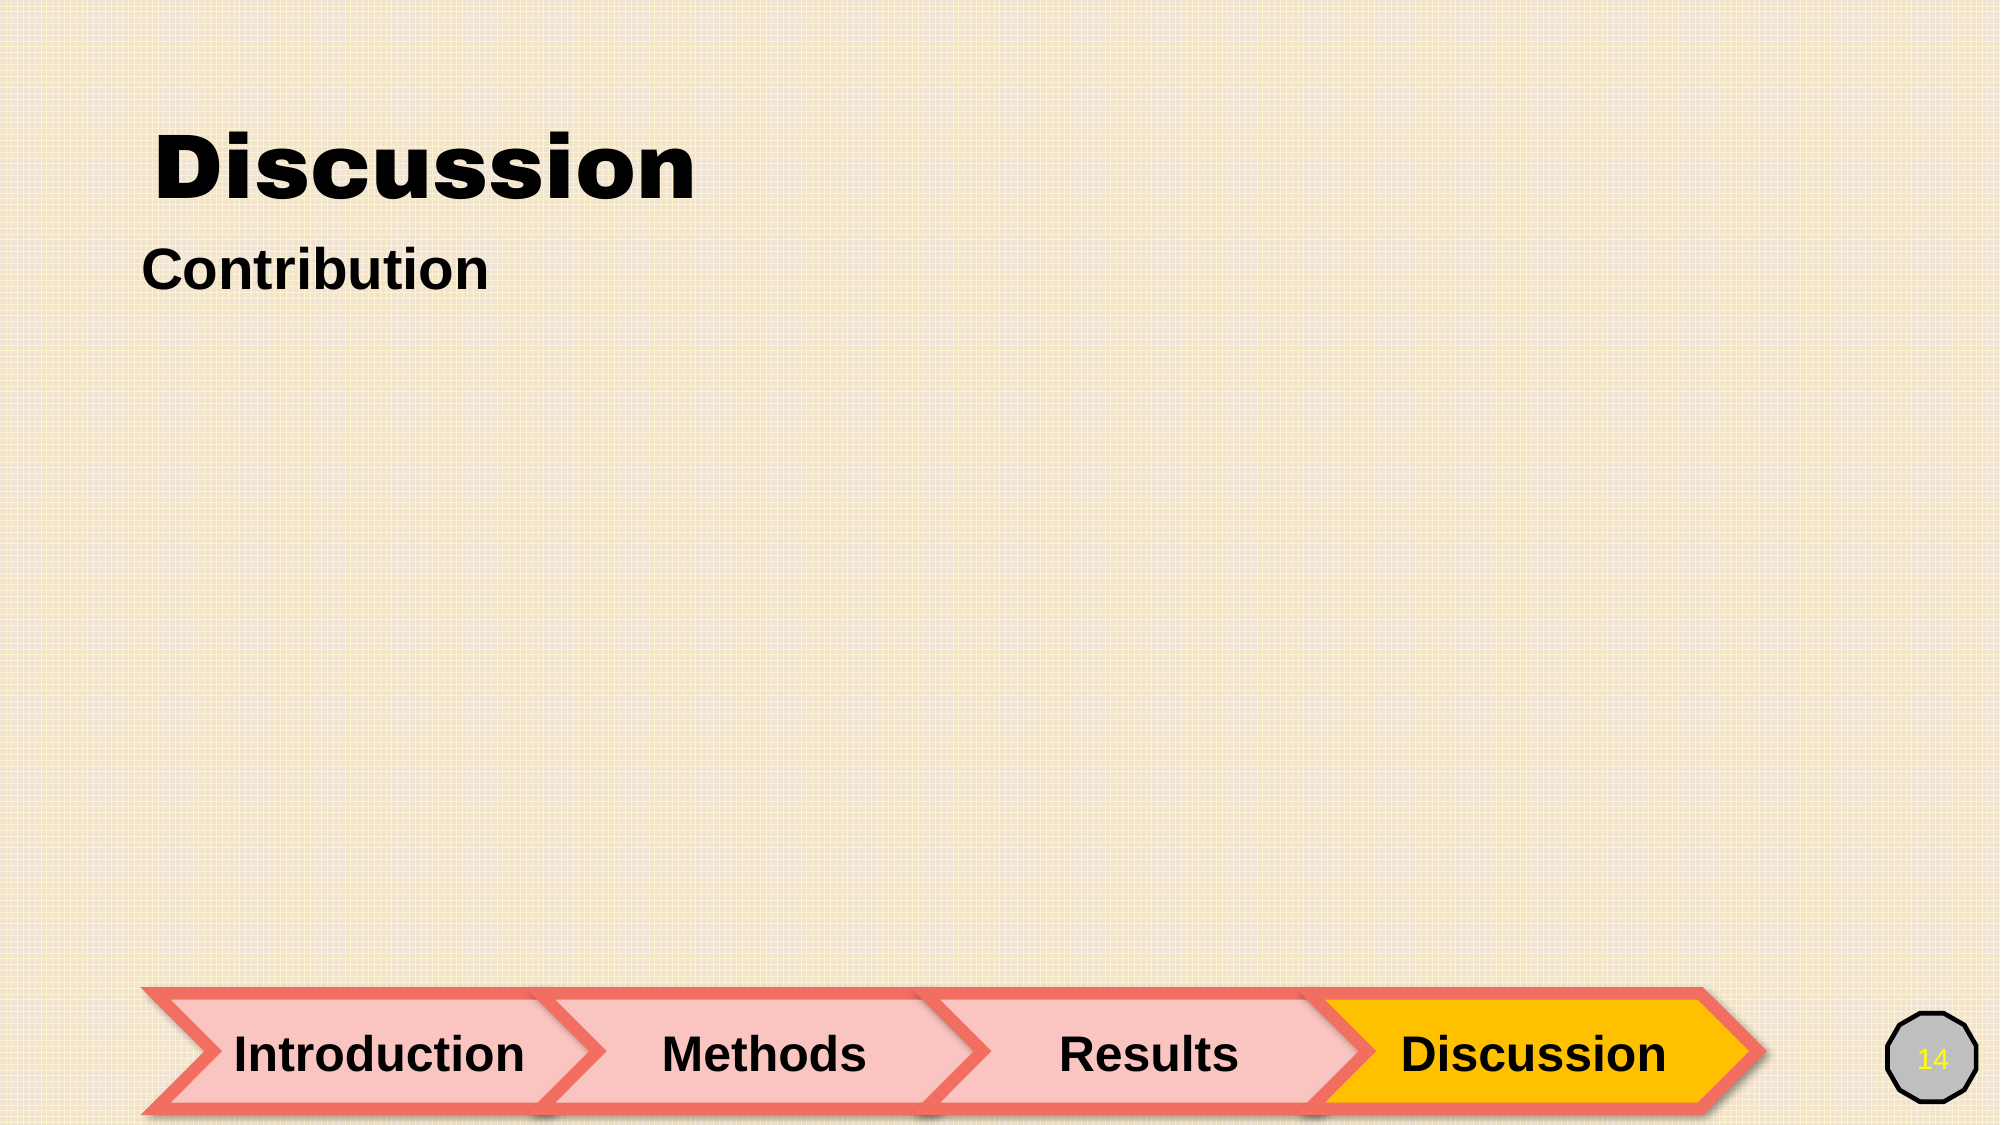

# Discussion
Contribution

Introduction
Methods
Results
Discussion
14